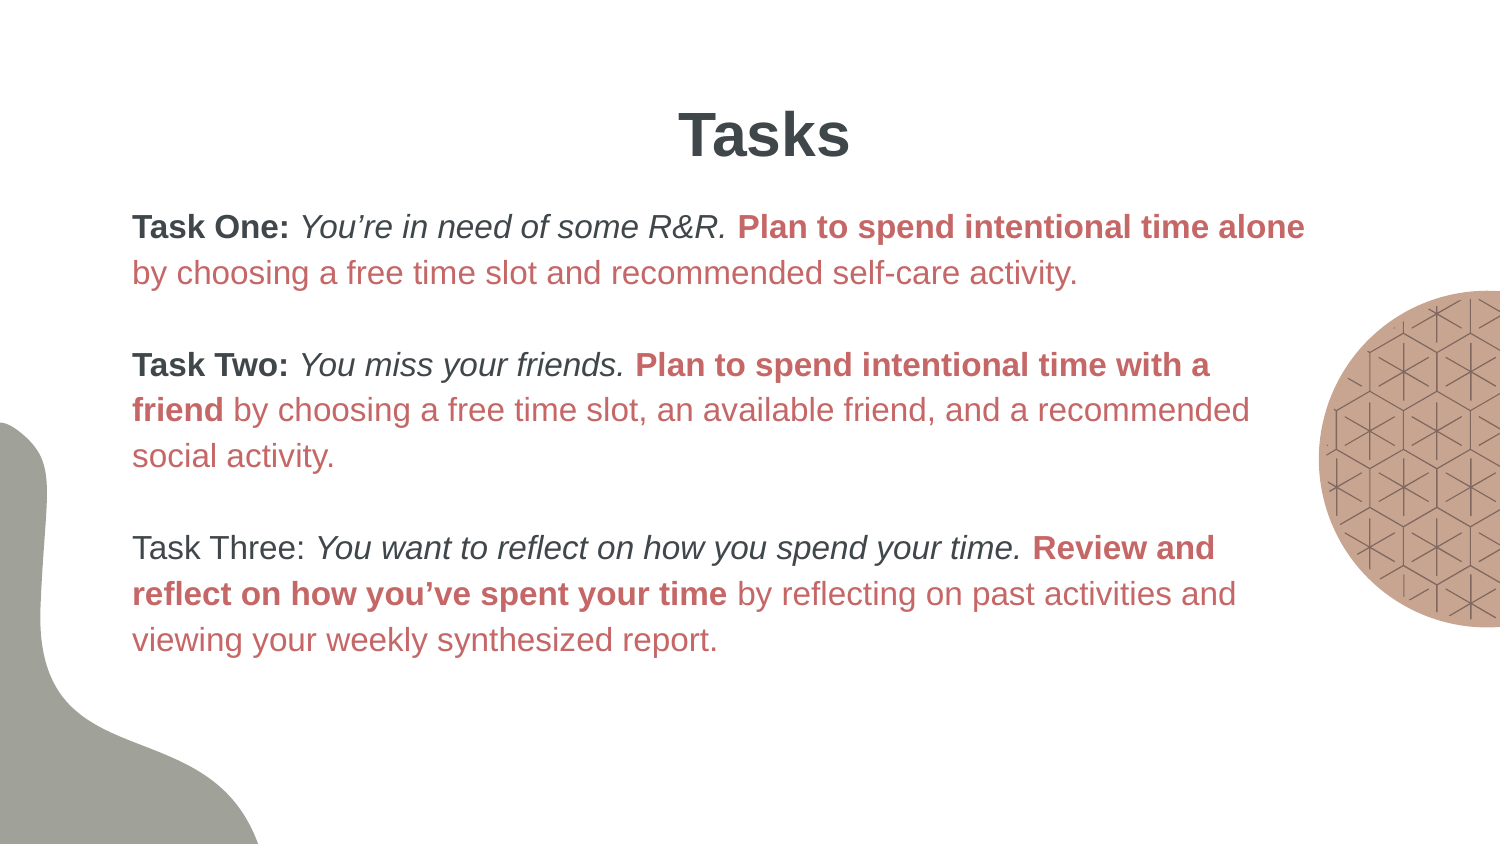

# Tasks
Task One: You’re in need of some R&R. Plan to spend intentional time alone by choosing a free time slot and recommended self-care activity.

Task Two: You miss your friends. Plan to spend intentional time with a friend by choosing a free time slot, an available friend, and a recommended social activity.

Task Three: You want to reflect on how you spend your time. Review and reflect on how you’ve spent your time by reflecting on past activities and viewing your weekly synthesized report.